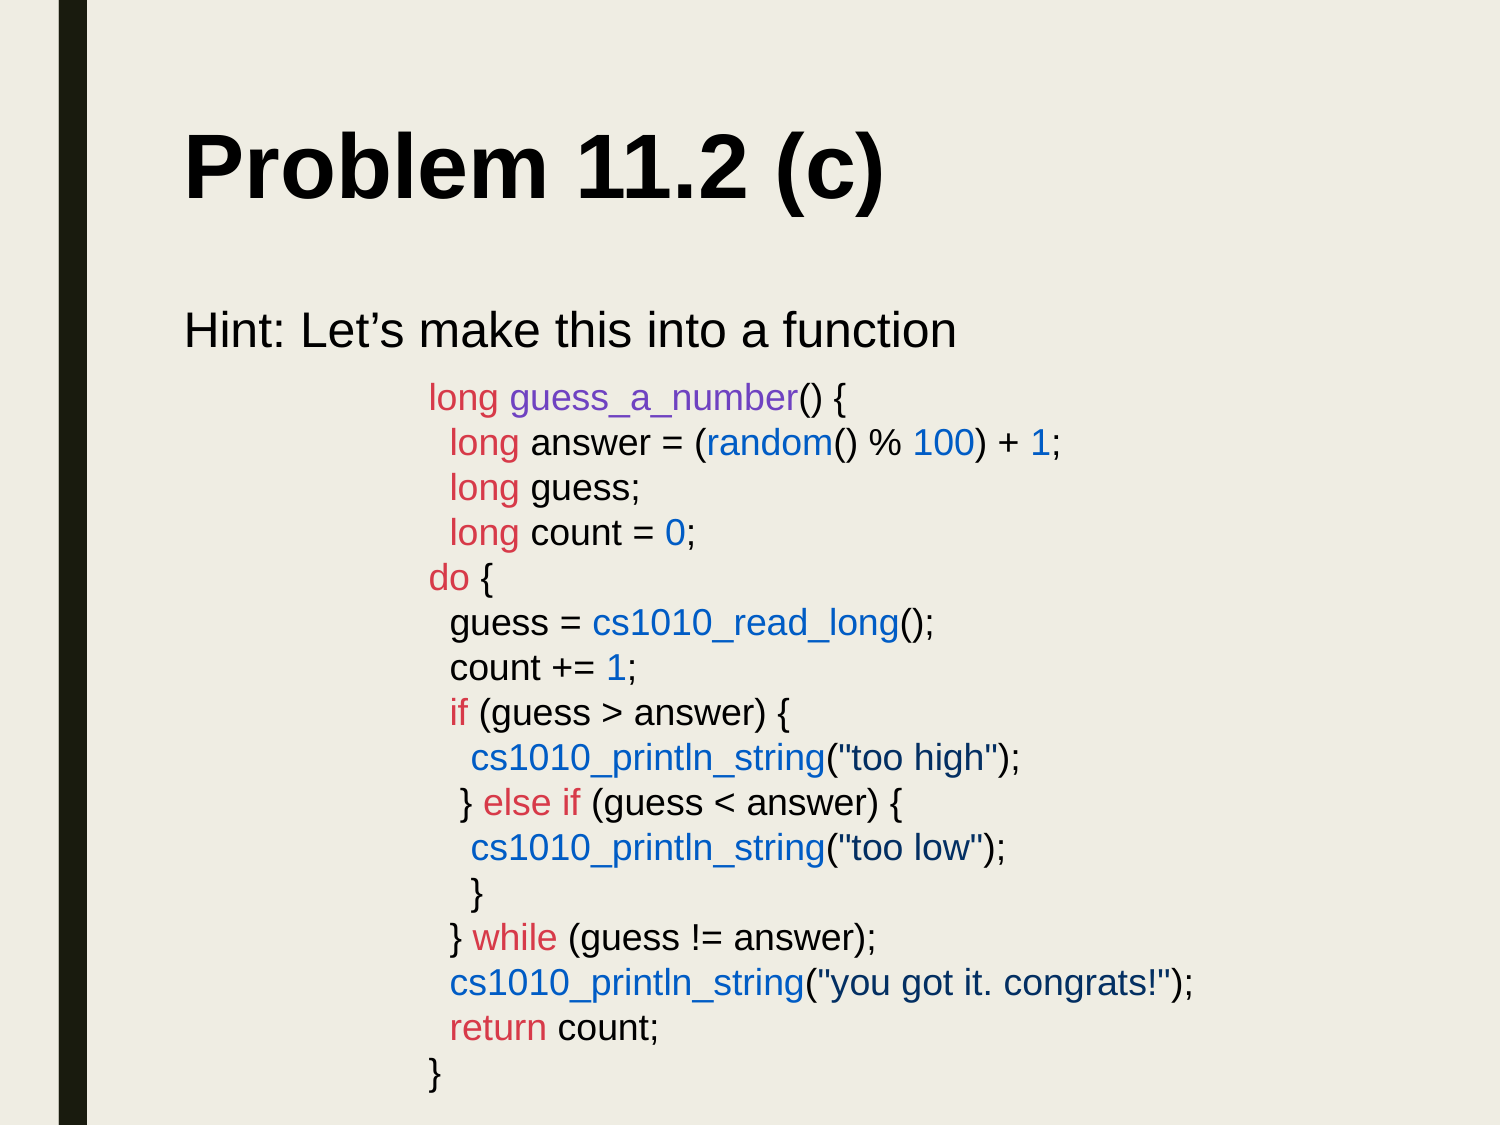

# Problem 11.2 (c)
Hint: Let’s make this into a function
long guess_a_number() {
  long answer = (random() % 100) + 1;
  long guess;
  long count = 0;
do {
  guess = cs1010_read_long();
  count += 1;
  if (guess > answer) {
    cs1010_println_string("too high");
   } else if (guess < answer) {
    cs1010_println_string("too low");
    }
  } while (guess != answer);
  cs1010_println_string("you got it. congrats!");
  return count;
}